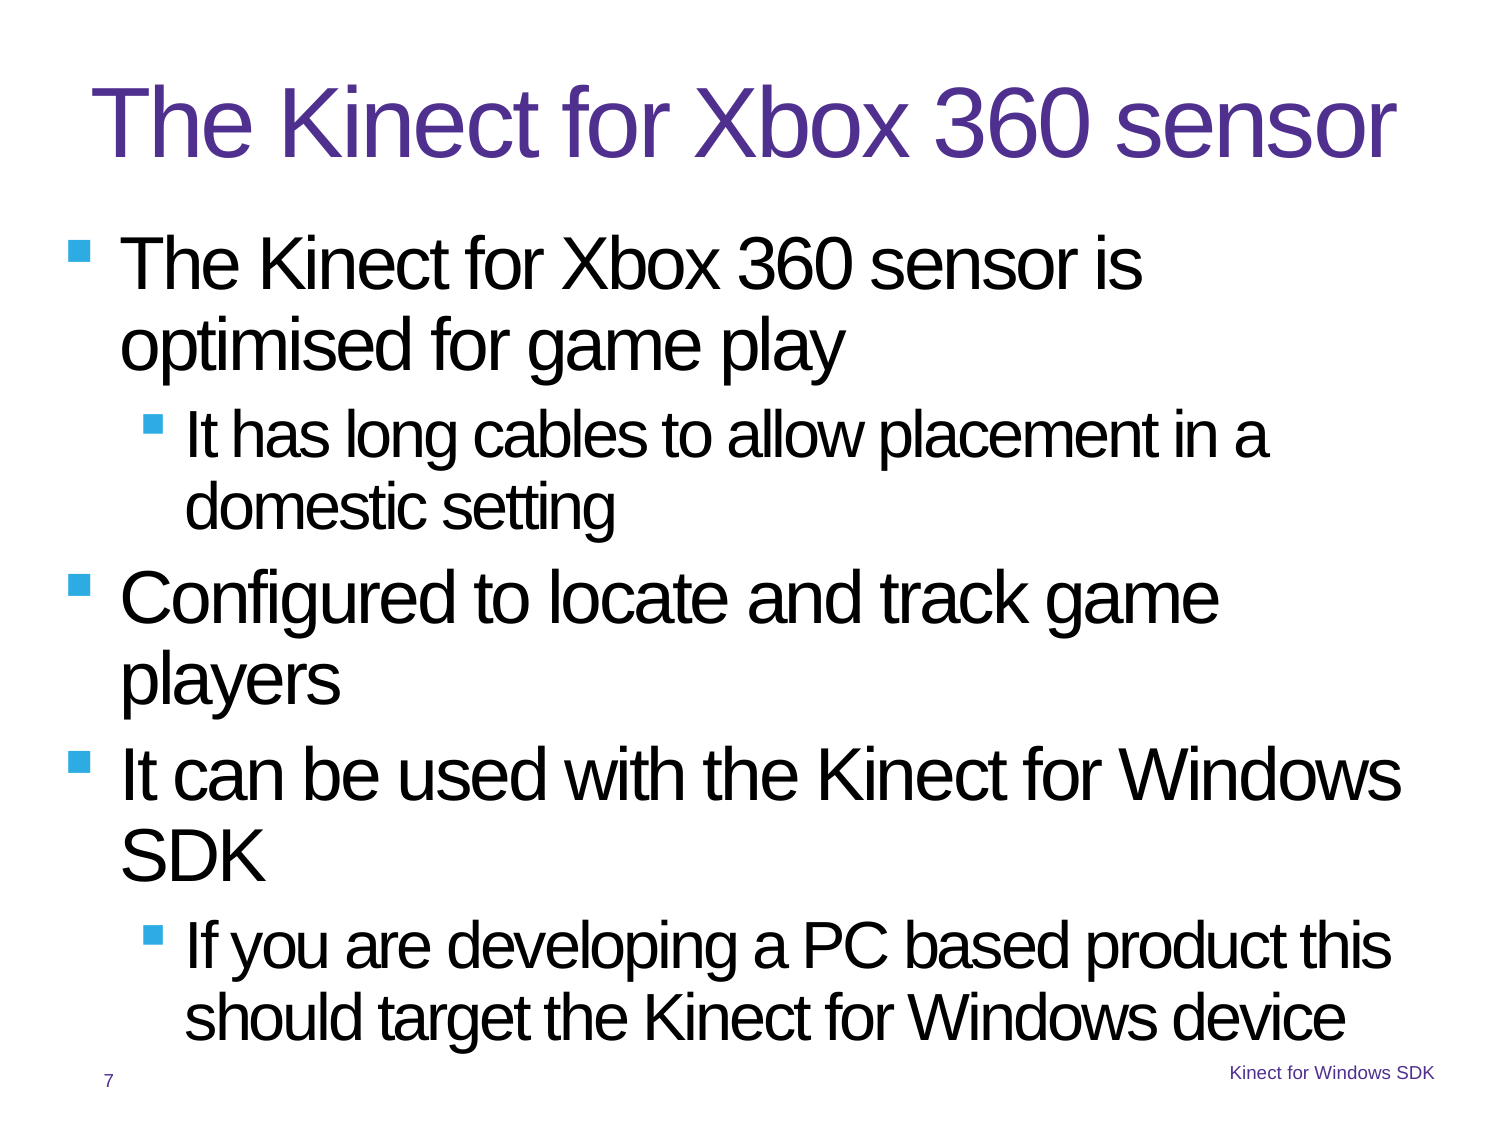

# The Kinect for Xbox 360 sensor
The Kinect for Xbox 360 sensor is optimised for game play
It has long cables to allow placement in a domestic setting
Configured to locate and track game players
It can be used with the Kinect for Windows SDK
If you are developing a PC based product this should target the Kinect for Windows device
7